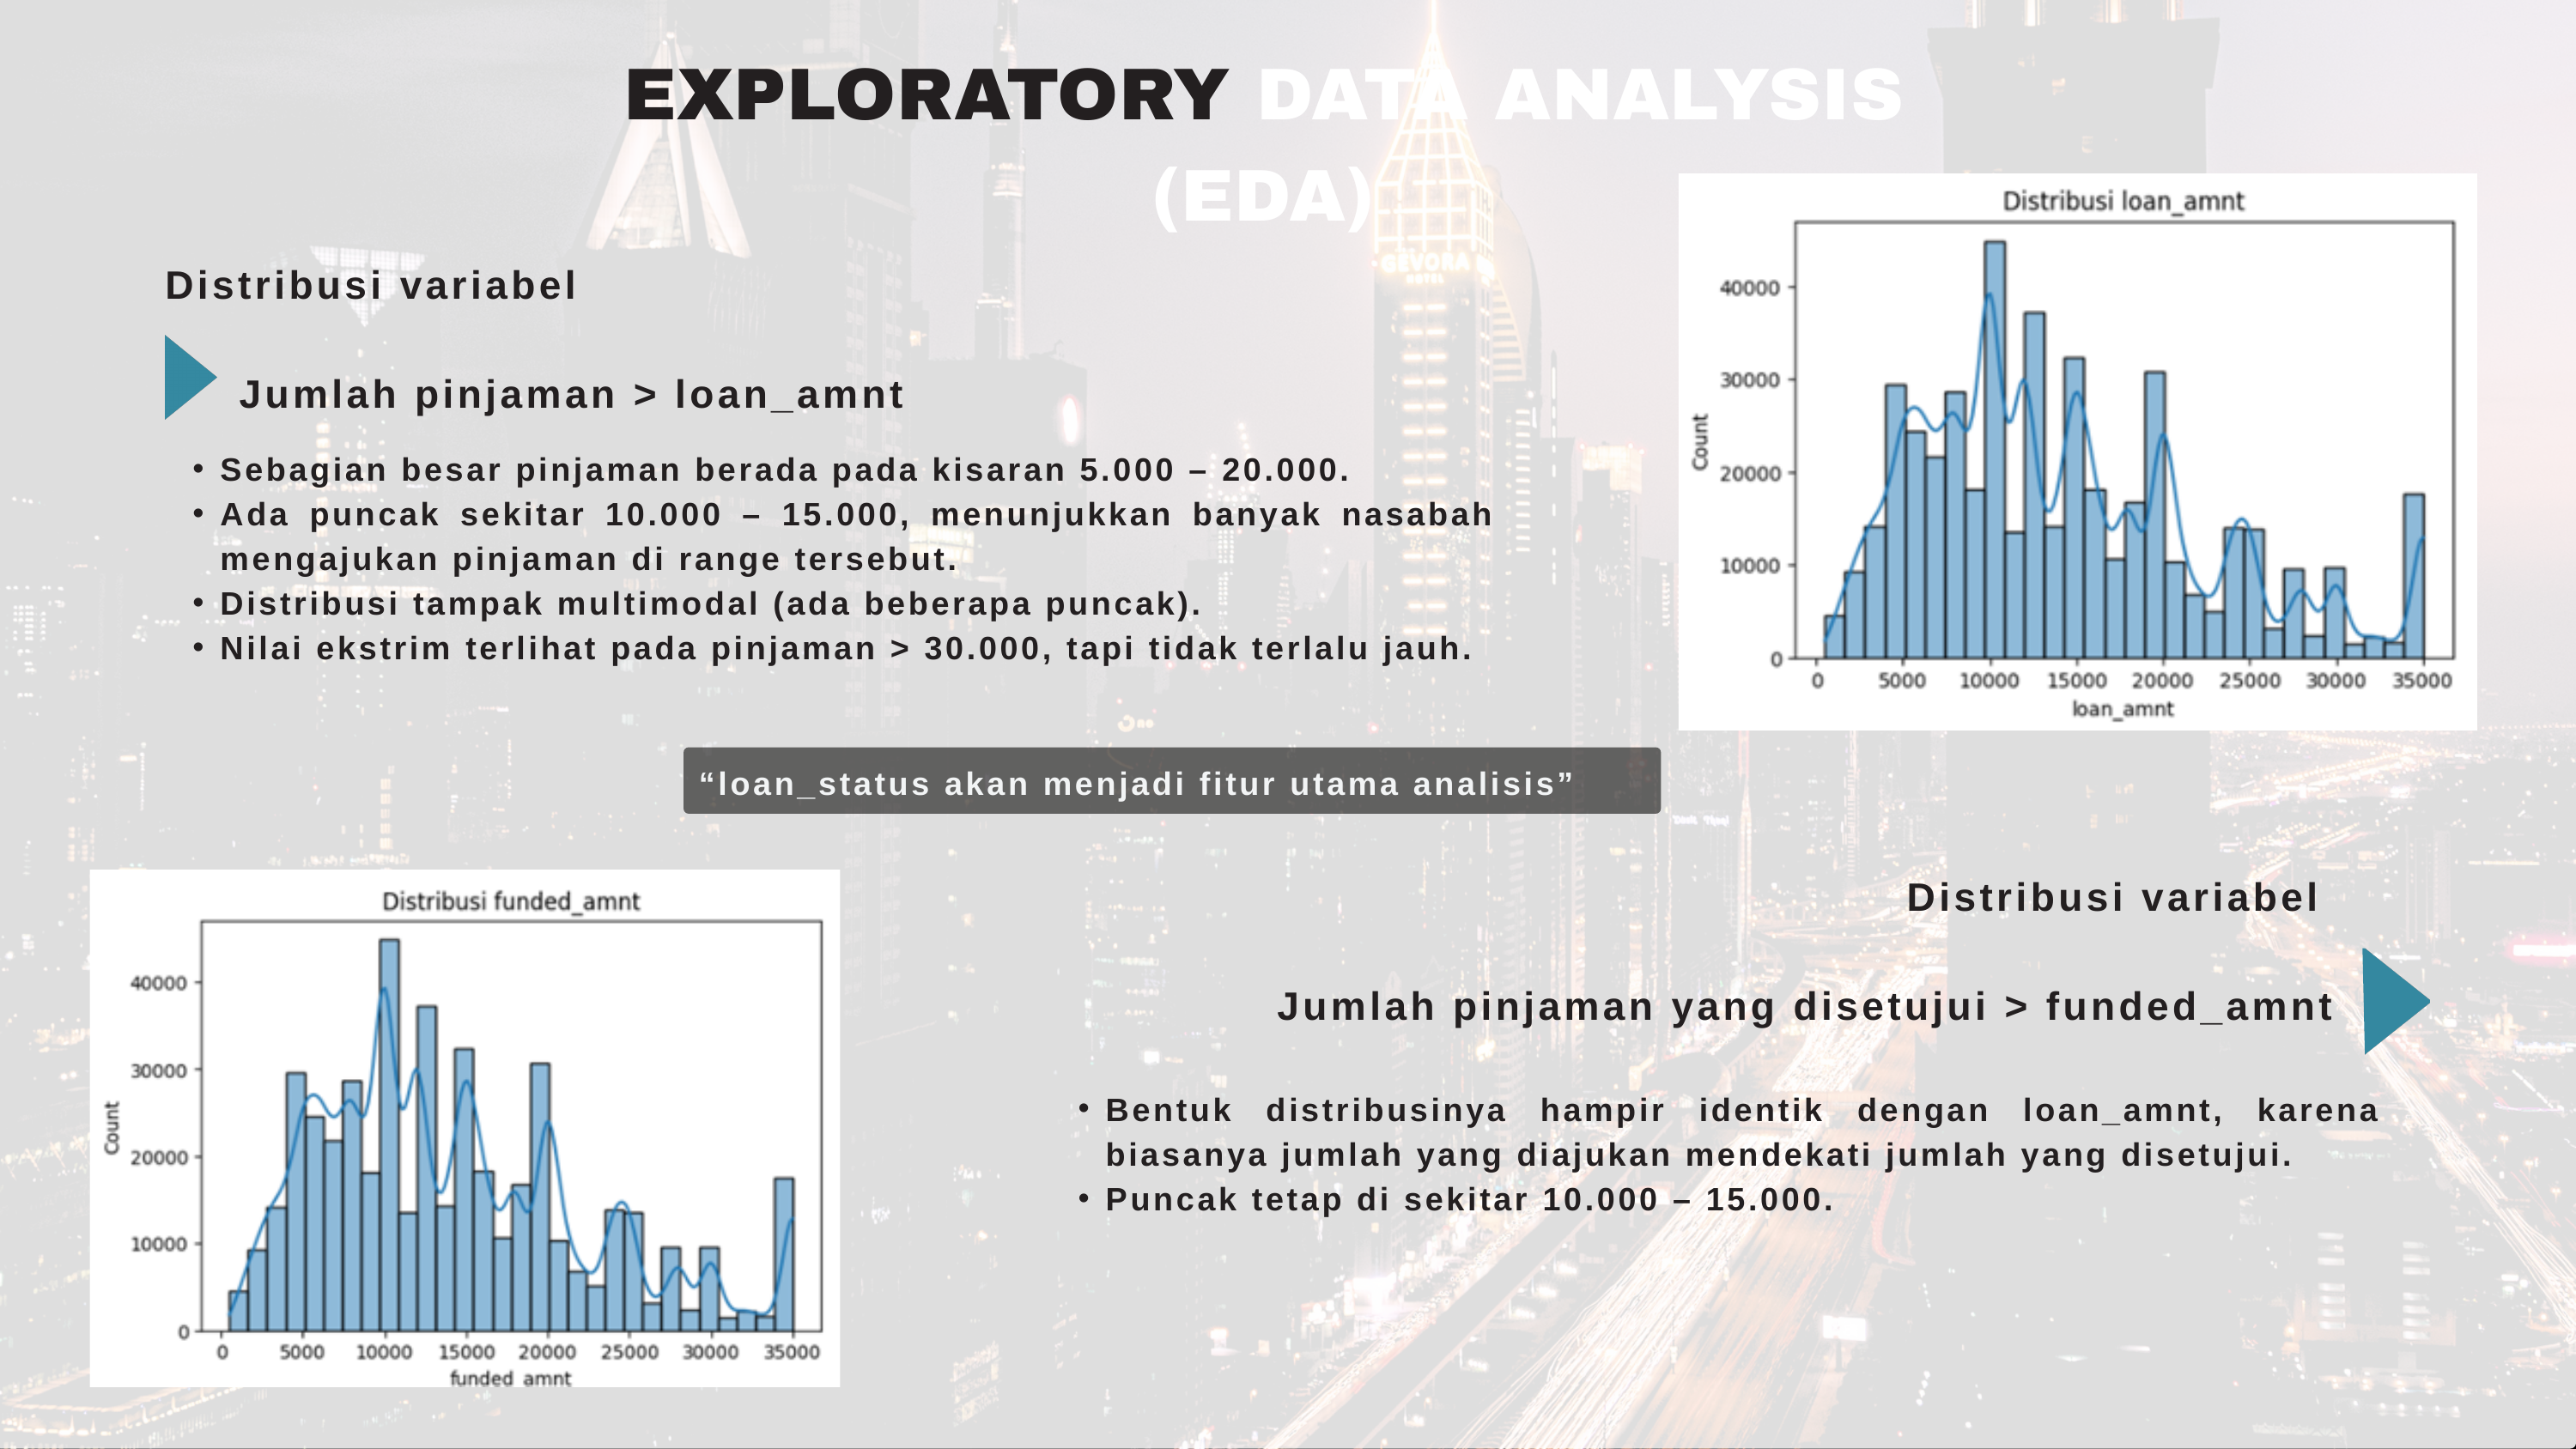

EXPLORATORY DATA ANALYSIS
(EDA)

Distribusi variabel

     Jumlah pinjaman > loan_amnt

Sebagian besar pinjaman berada pada kisaran 5.000 – 20.000.
Ada puncak sekitar 10.000 – 15.000, menunjukkan banyak nasabah mengajukan pinjaman di range tersebut.
Distribusi tampak multimodal (ada beberapa puncak).
Nilai ekstrim terlihat pada pinjaman > 30.000, tapi tidak terlalu jauh.

“loan_status akan menjadi fitur utama analisis”
Distribusi variabel

     Jumlah pinjaman yang disetujui > funded_amnt

Bentuk distribusinya hampir identik dengan loan_amnt, karena biasanya jumlah yang diajukan mendekati jumlah yang disetujui.
Puncak tetap di sekitar 10.000 – 15.000.